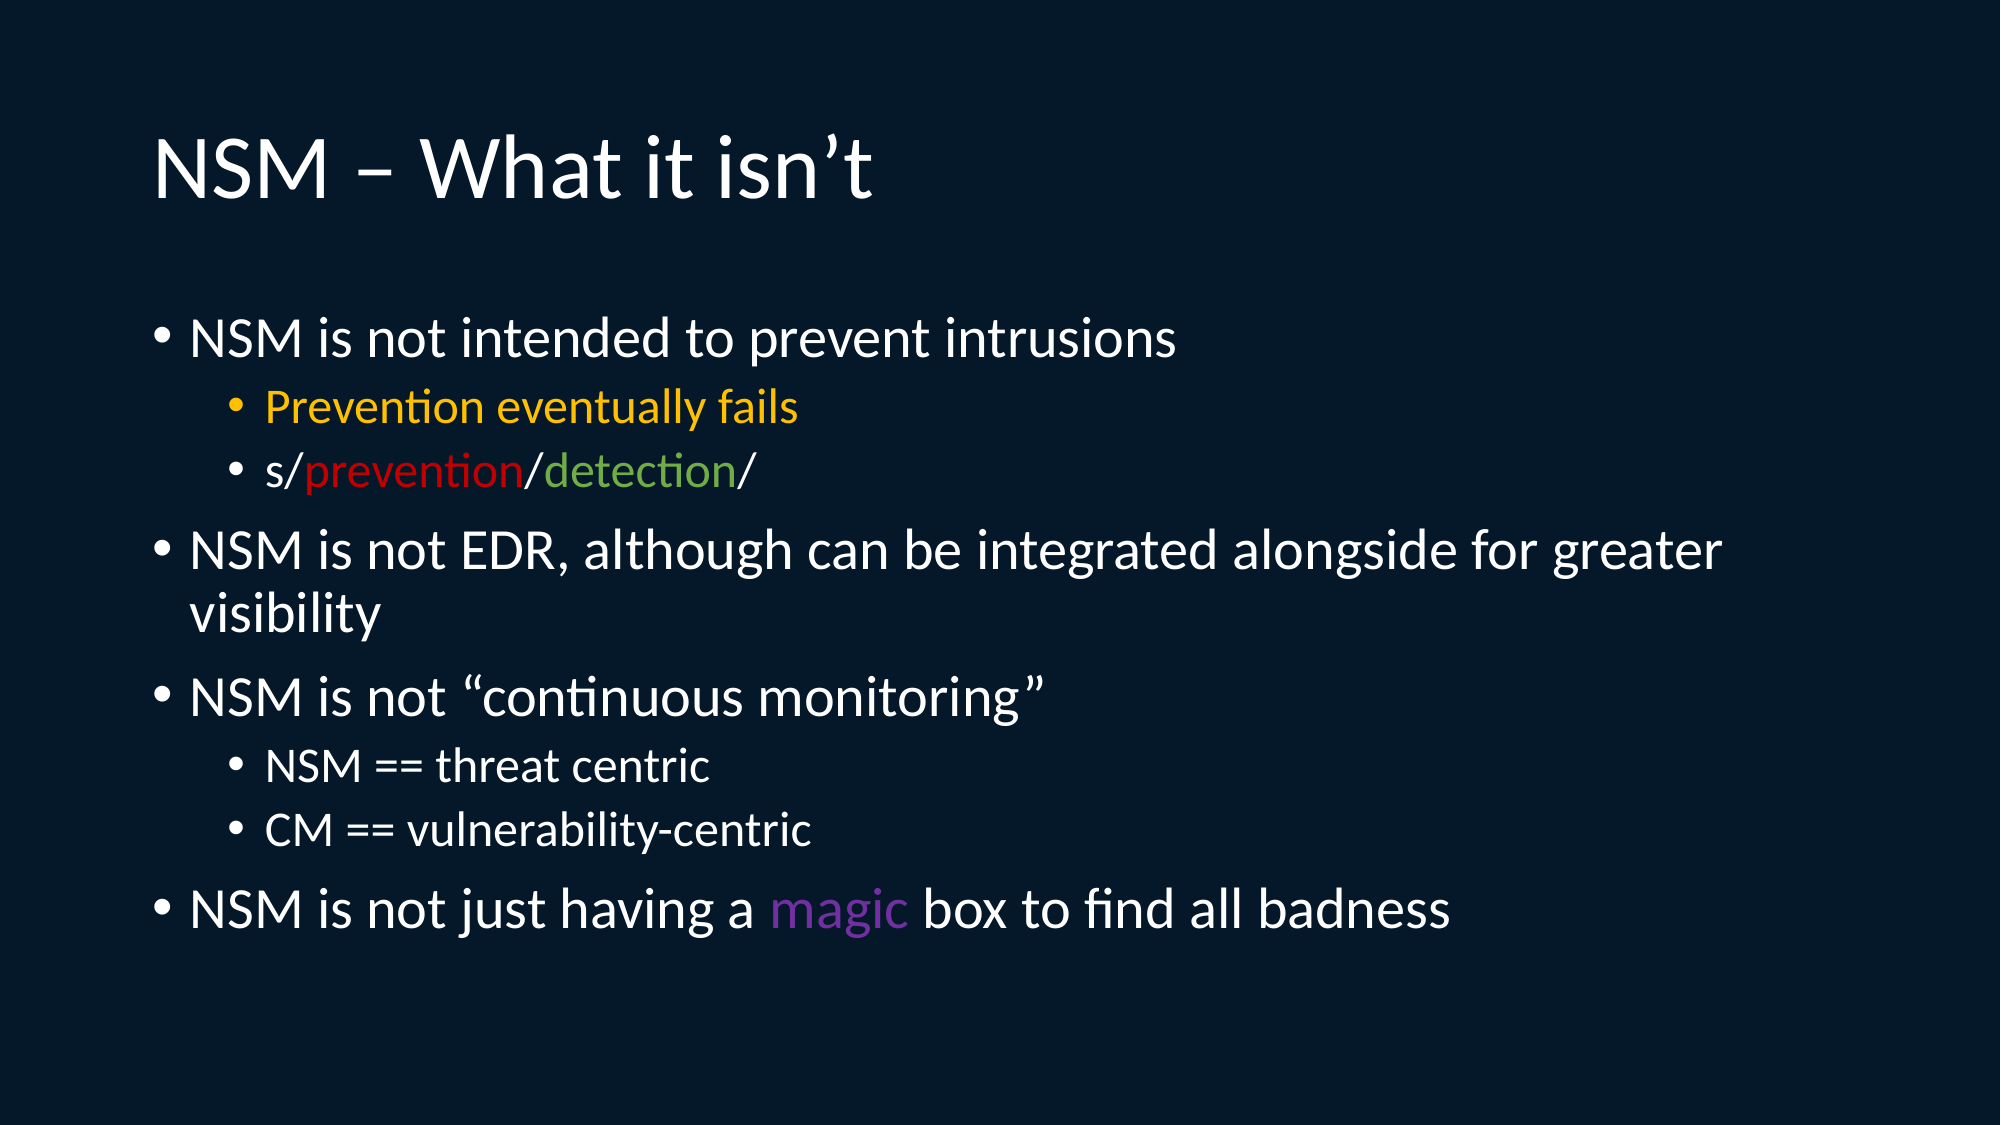

# NSM – What it isn’t
NSM is not intended to prevent intrusions
Prevention eventually fails
s/prevention/detection/
NSM is not EDR, although can be integrated alongside for greater visibility
NSM is not “continuous monitoring”
NSM == threat centric
CM == vulnerability-centric
NSM is not just having a magic box to find all badness